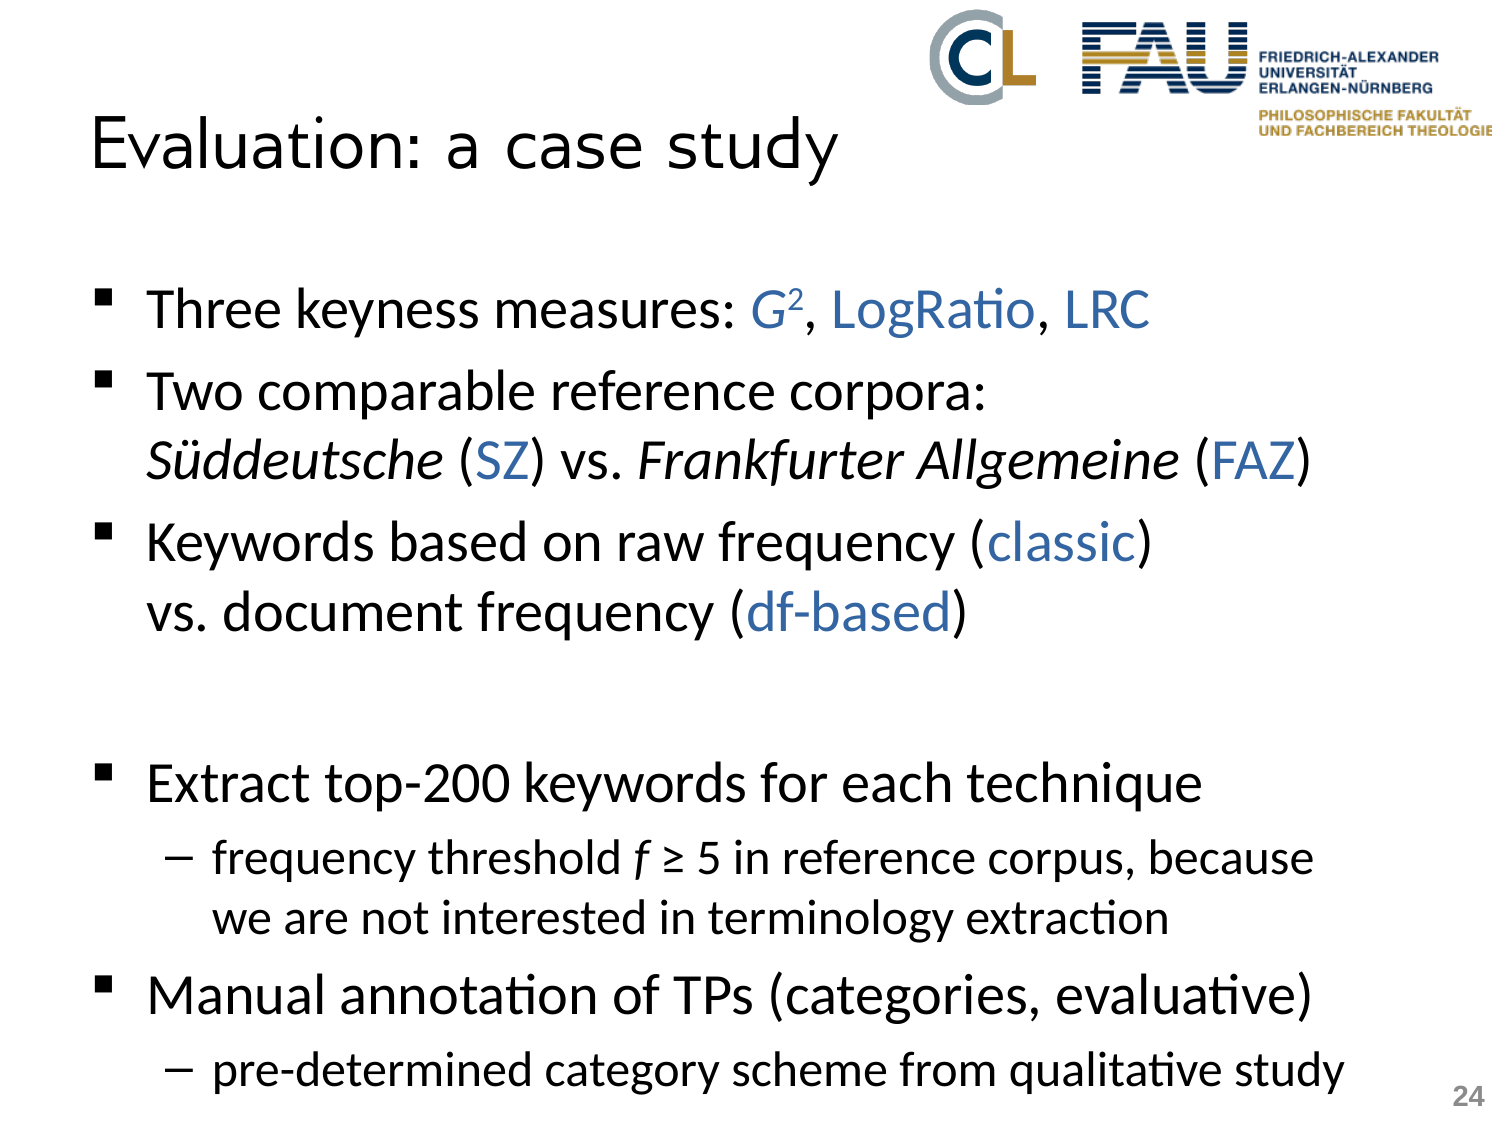

# Evaluation: a case study
Three keyness measures: G2, LogRatio, LRC
Two comparable reference corpora:
Süddeutsche (SZ) vs. Frankfurter Allgemeine (FAZ)
Keywords based on raw frequency (classic)
vs. document frequency (df-based)

Extract top-200 keywords for each technique
frequency threshold f ≥ 5 in reference corpus, because
we are not interested in terminology extraction
Manual annotation of TPs (categories, evaluative)
pre-determined category scheme from qualitative study
24